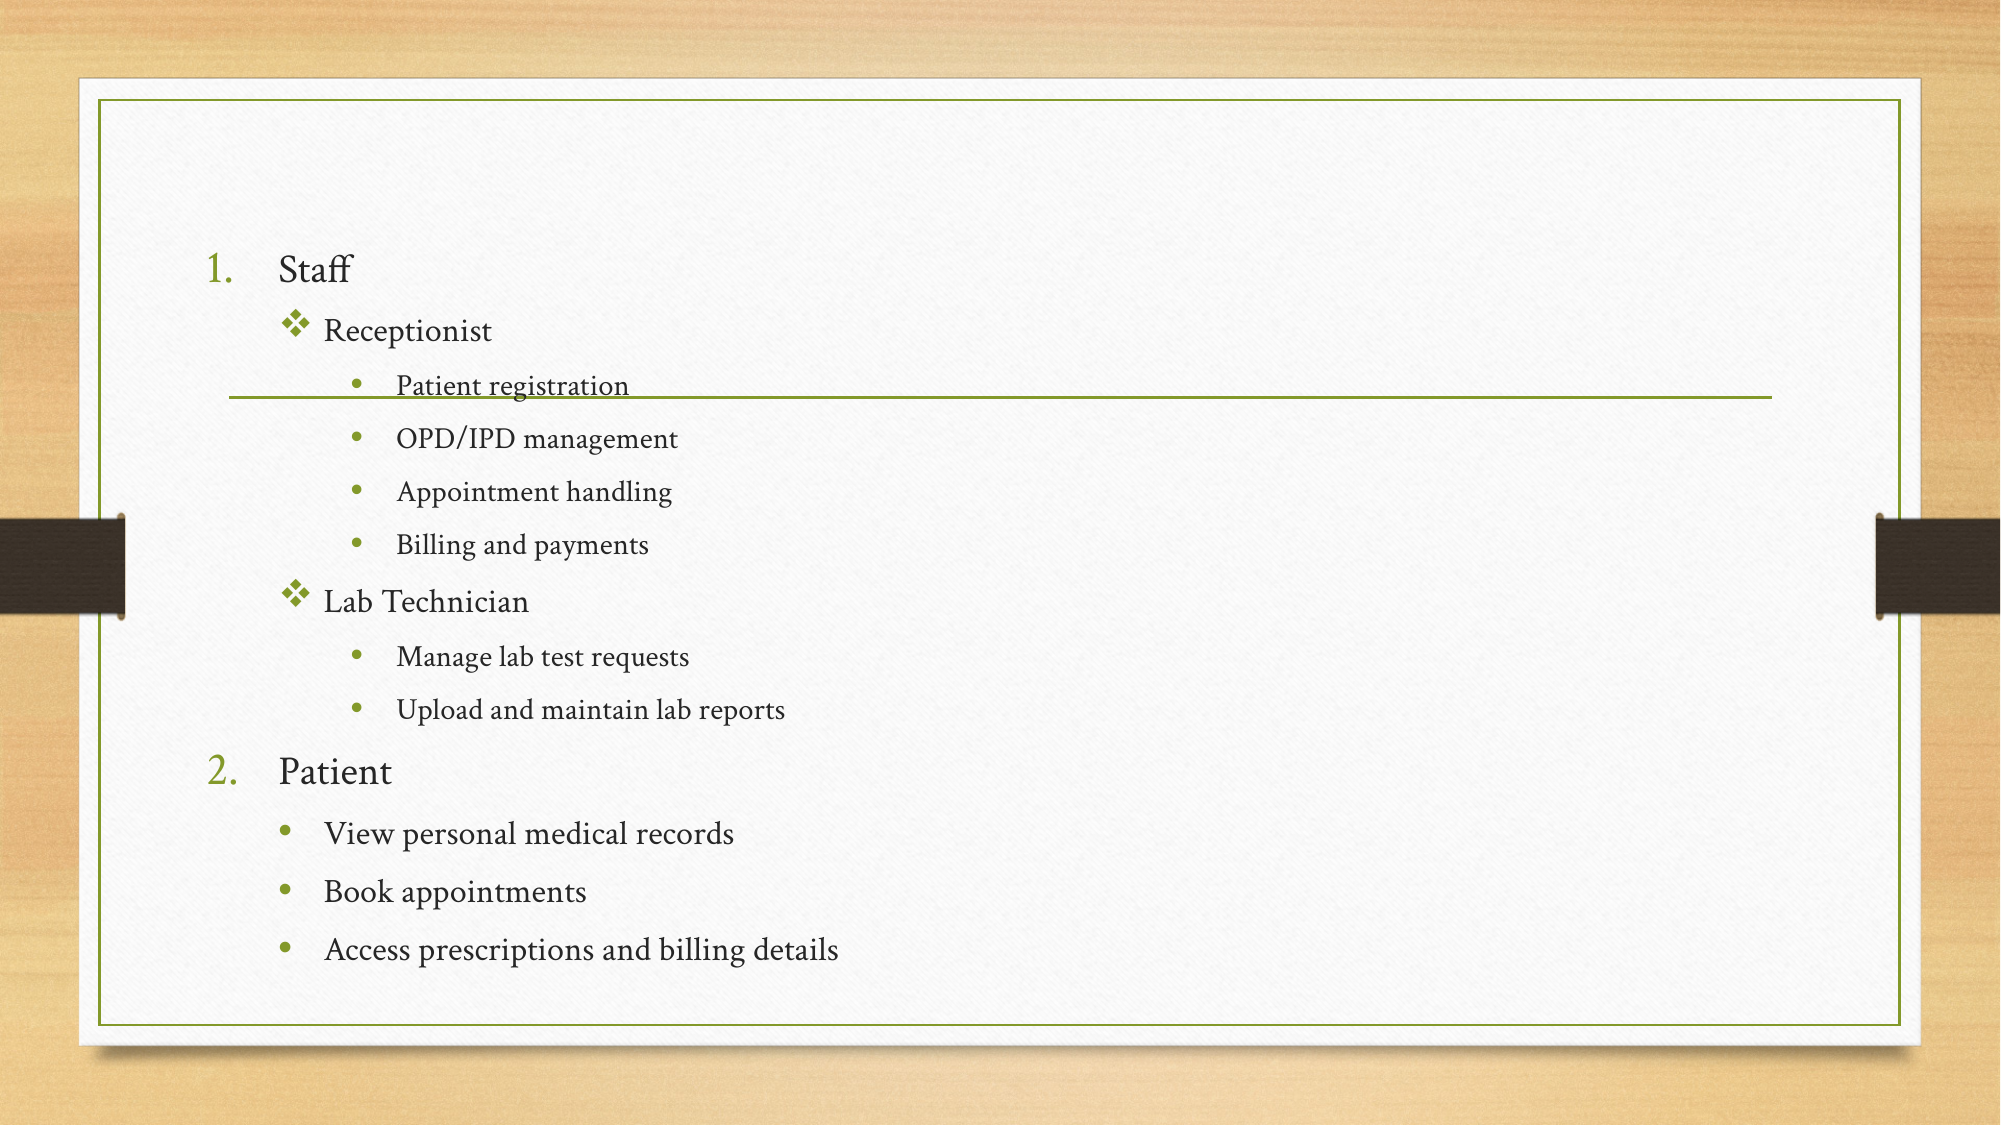

Staff
Receptionist
Patient registration
OPD/IPD management
Appointment handling
Billing and payments
Lab Technician
Manage lab test requests
Upload and maintain lab reports
Patient
View personal medical records
Book appointments
Access prescriptions and billing details